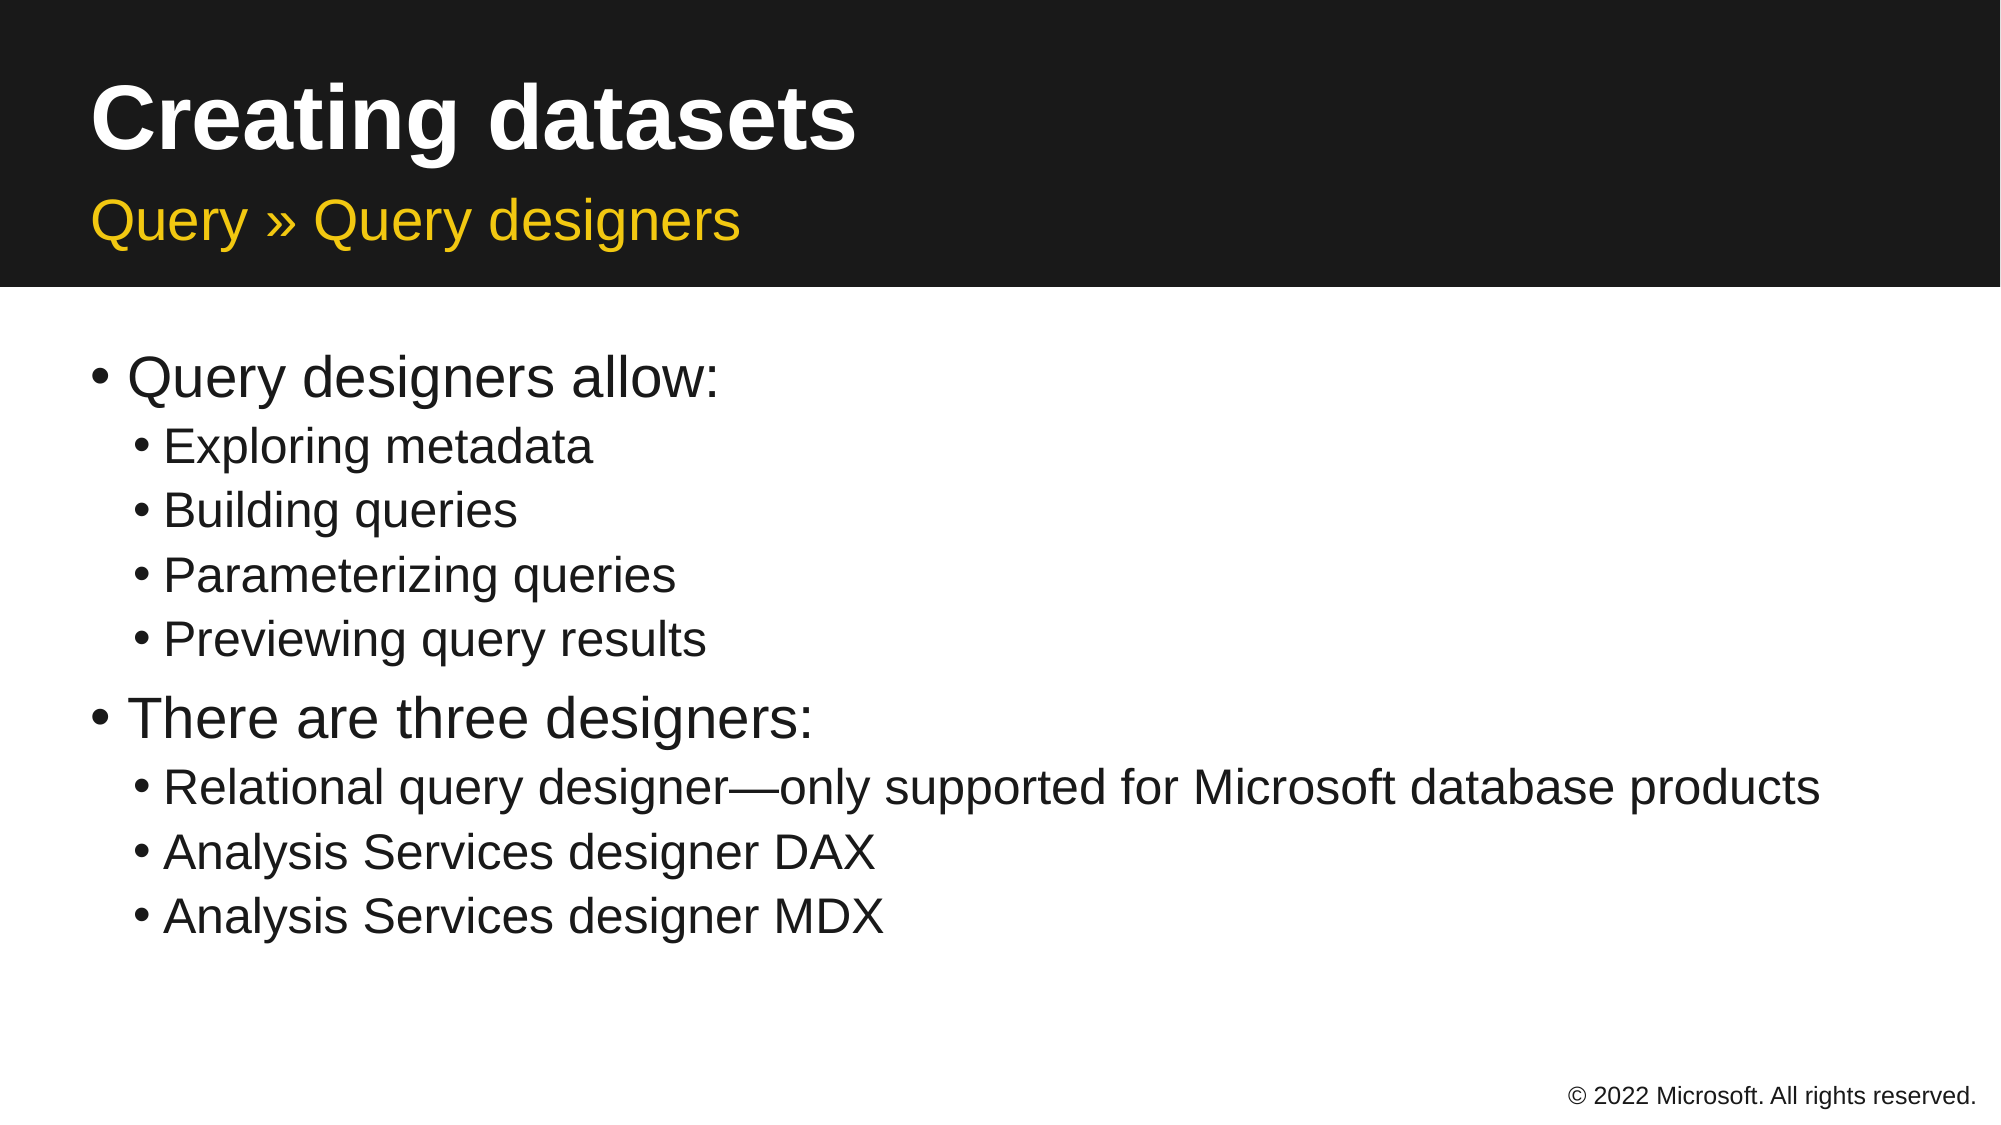

# Creating datasets
Query » Query designers
Query designers allow:
Exploring metadata
Building queries
Parameterizing queries
Previewing query results
There are three designers:
Relational query designer—only supported for Microsoft database products
Analysis Services designer DAX
Analysis Services designer MDX

© 2022 Microsoft. All rights reserved.